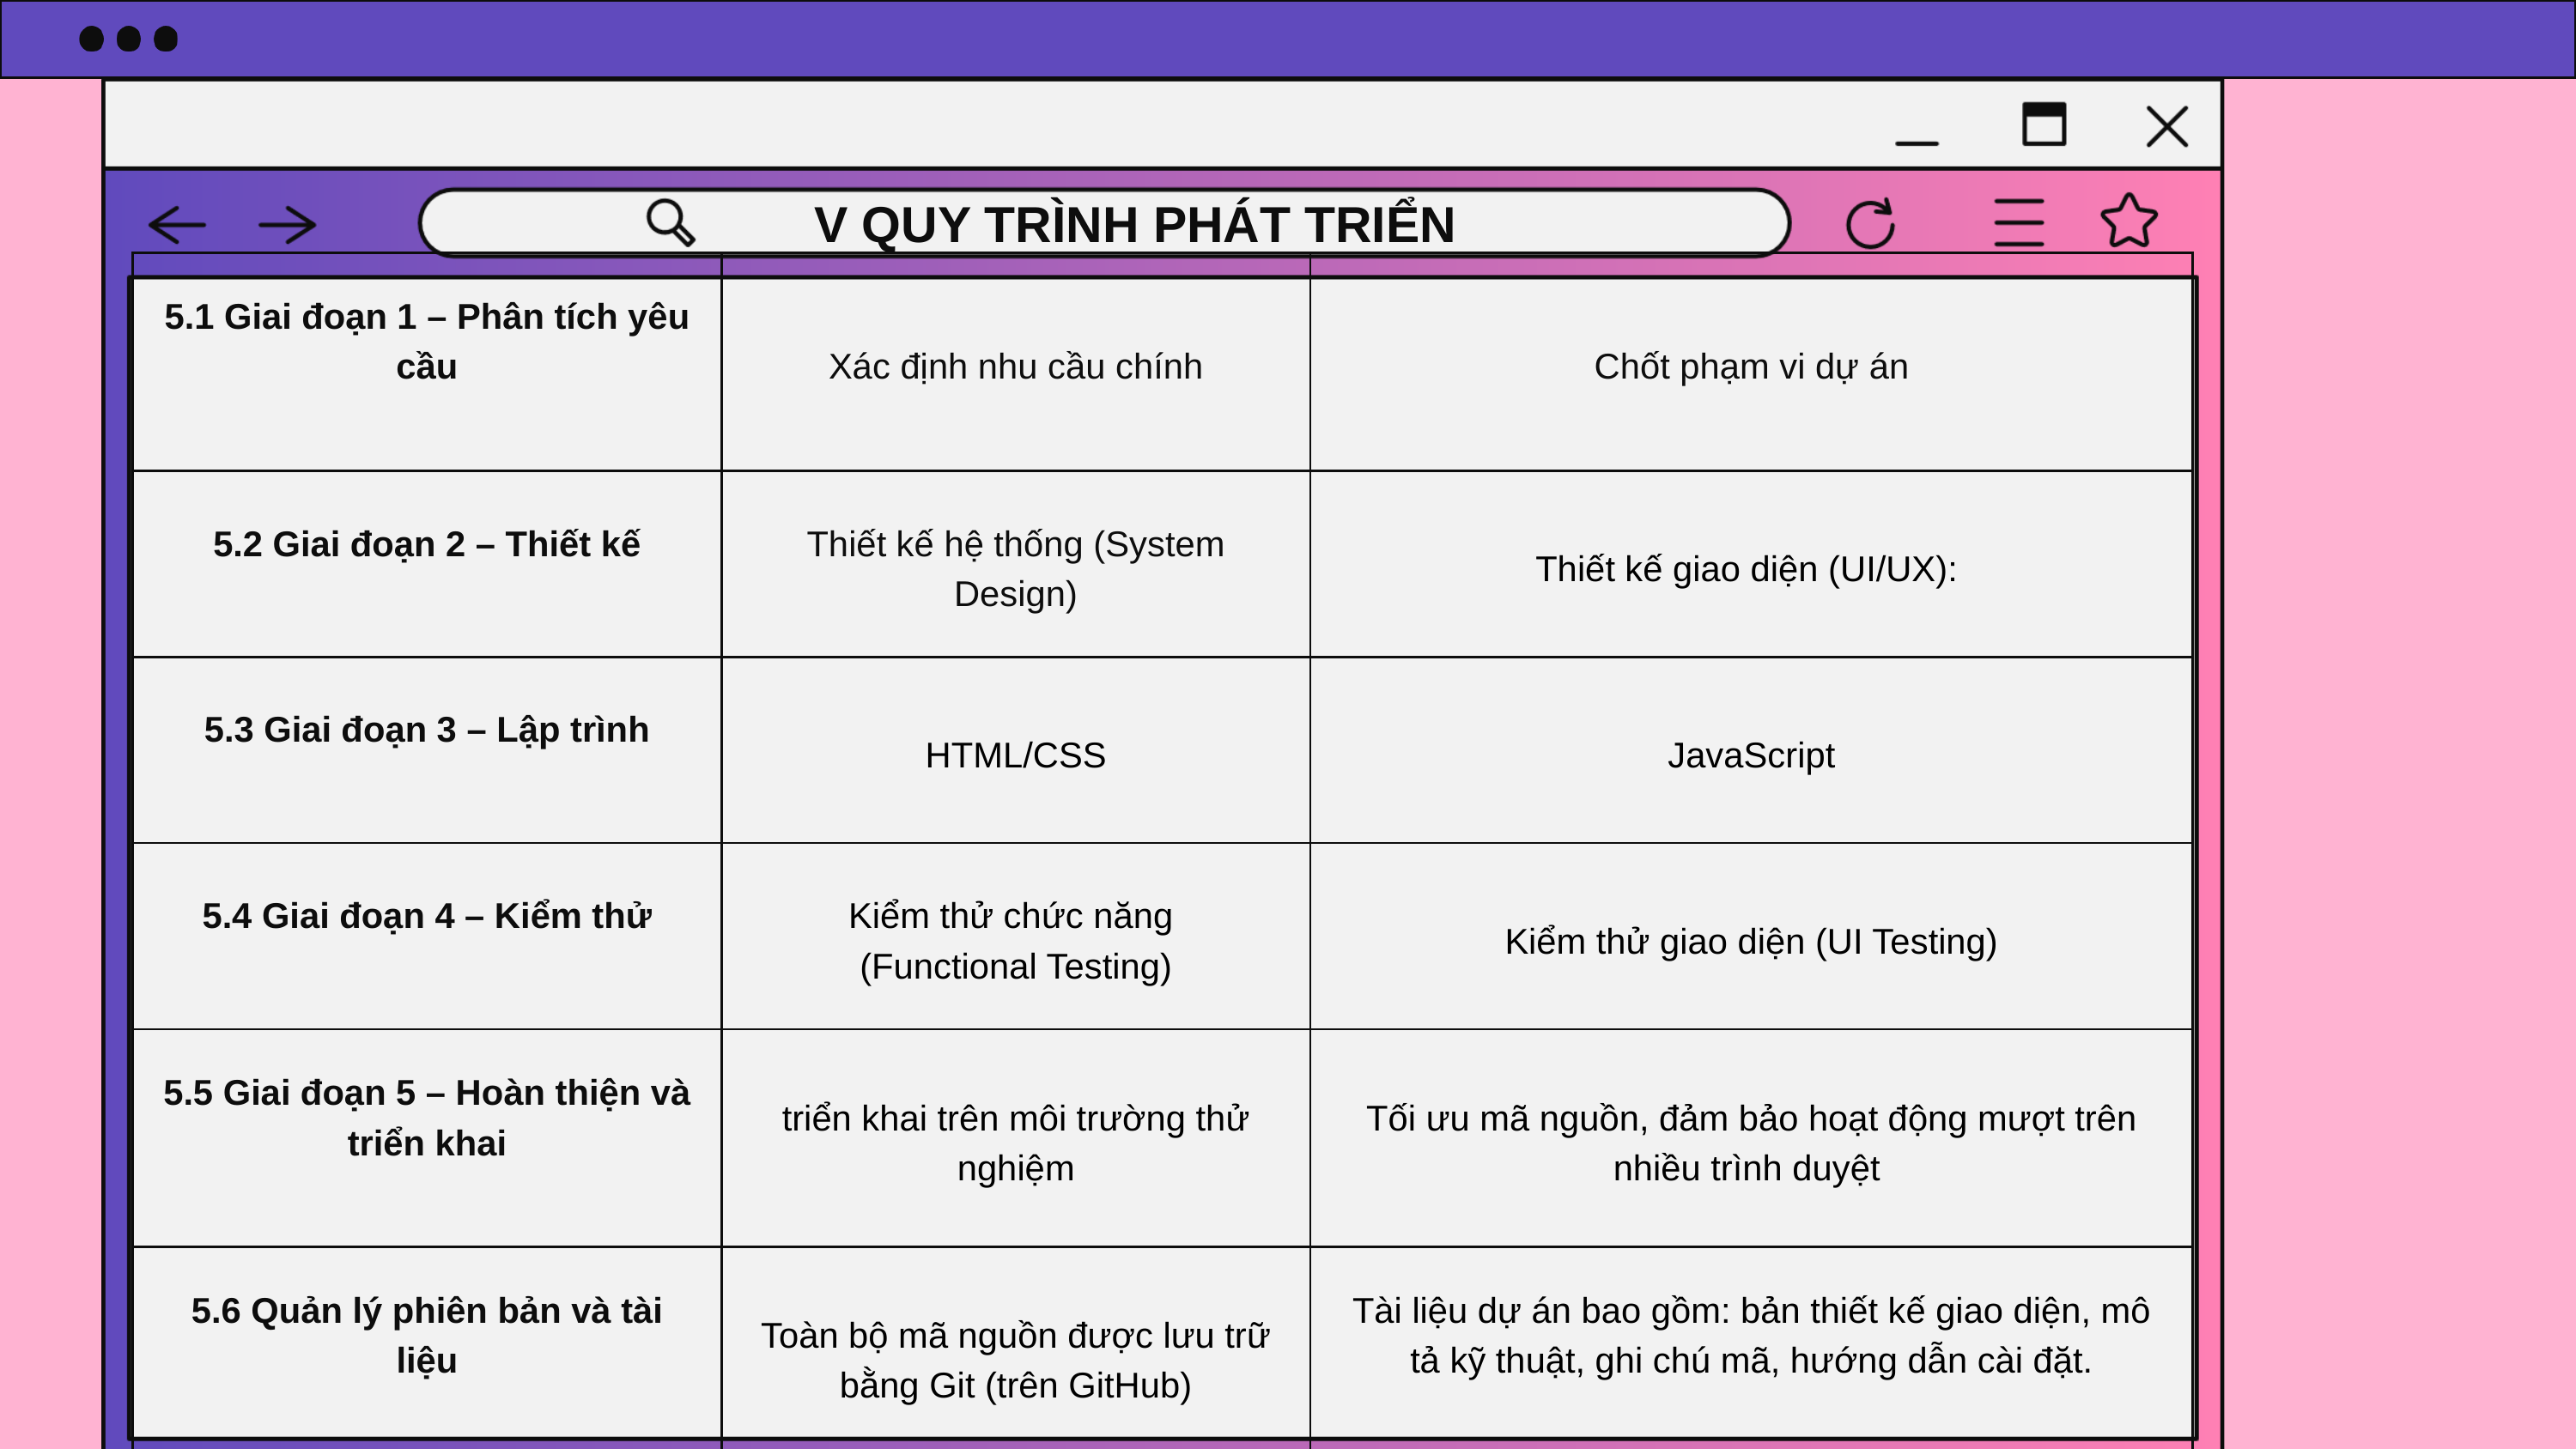

V QUY TRÌNH PHÁT TRIỂN

| 5.1 Giai đoạn 1 – Phân tích yêu cầu | Xác định nhu cầu chính | Chốt phạm vi dự án |
| --- | --- | --- |
| 5.2 Giai đoạn 2 – Thiết kế | Thiết kế hệ thống (System Design) | Thiết kế giao diện (UI/UX): |
| 5.3 Giai đoạn 3 – Lập trình | HTML/CSS | JavaScript |
| 5.4 Giai đoạn 4 – Kiểm thử | Kiểm thử chức năng (Functional Testing) | Kiểm thử giao diện (UI Testing) |
| 5.5 Giai đoạn 5 – Hoàn thiện và triển khai | triển khai trên môi trường thử nghiệm | Tối ưu mã nguồn, đảm bảo hoạt động mượt trên nhiều trình duyệt |
| 5.6 Quản lý phiên bản và tài liệu | Toàn bộ mã nguồn được lưu trữ bằng Git (trên GitHub) | Tài liệu dự án bao gồm: bản thiết kế giao diện, mô tả kỹ thuật, ghi chú mã, hướng dẫn cài đặt. |